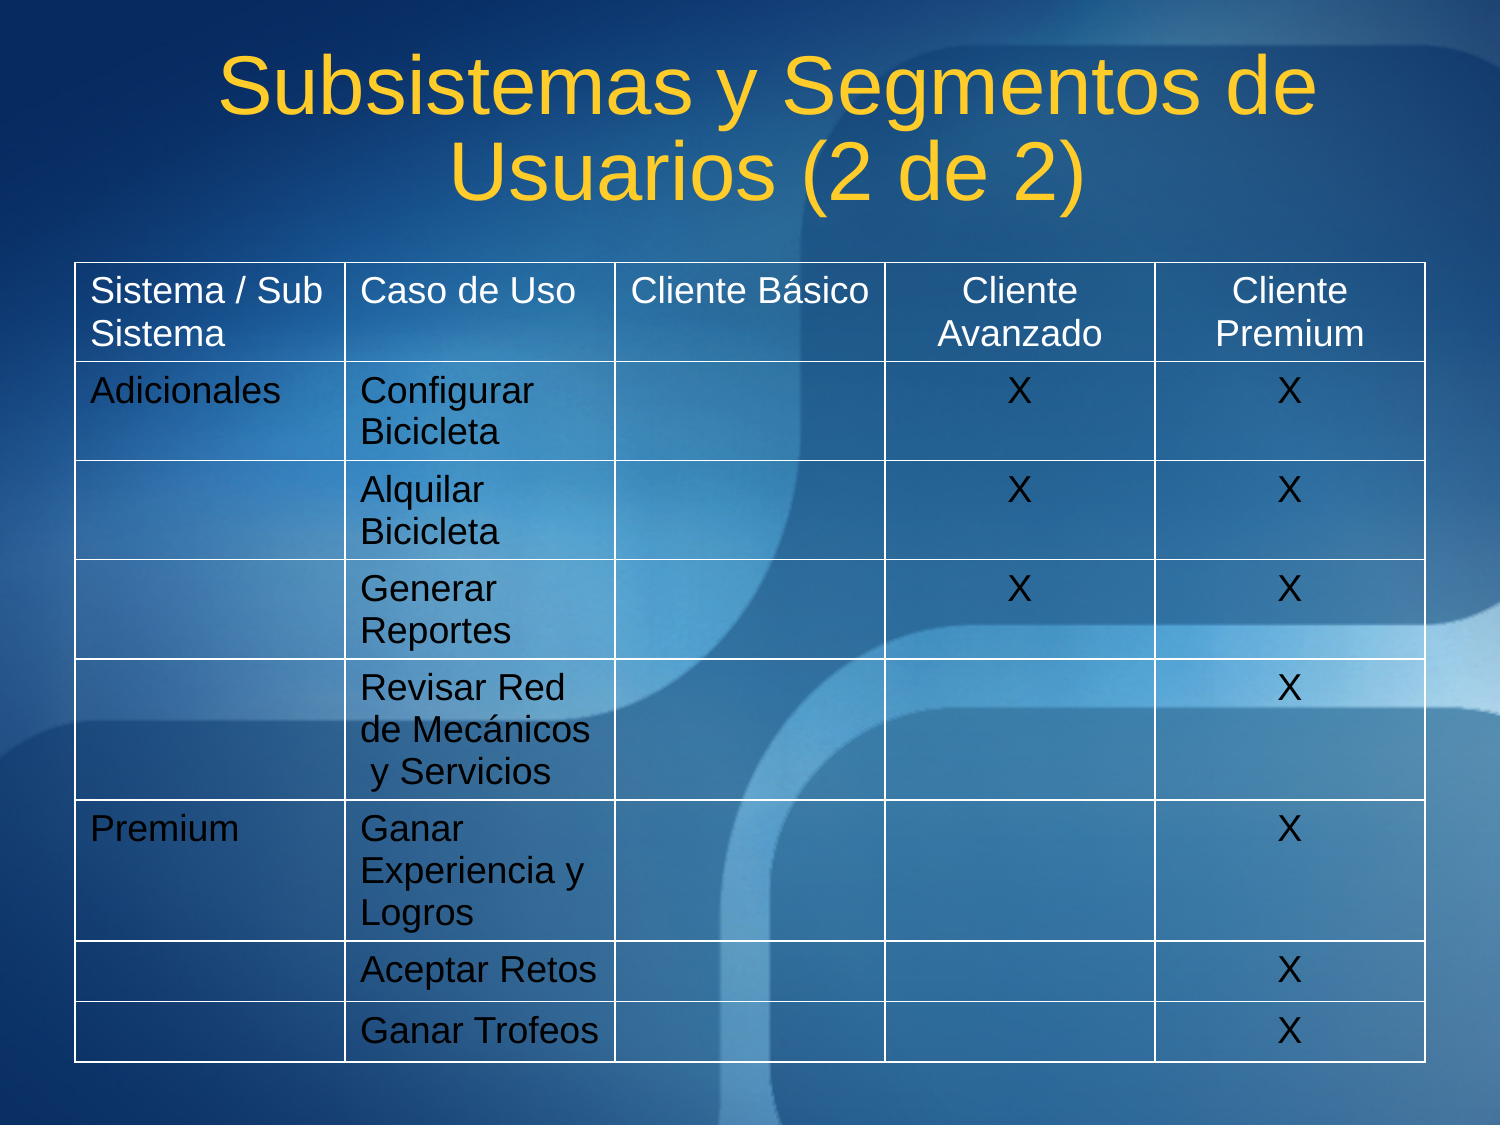

# Subsistemas y Segmentos de Usuarios (2 de 2)
| Sistema / Sub Sistema | Caso de Uso | Cliente Básico | Cliente Avanzado | Cliente Premium |
| --- | --- | --- | --- | --- |
| Adicionales | Configurar Bicicleta |  | X | X |
|  | Alquilar Bicicleta |  | X | X |
|  | Generar Reportes |  | X | X |
|  | Revisar Red de Mecánicos y Servicios |  |  | X |
| Premium | Ganar Experiencia y Logros |  |  | X |
|  | Aceptar Retos |  |  | X |
|  | Ganar Trofeos |  |  | X |